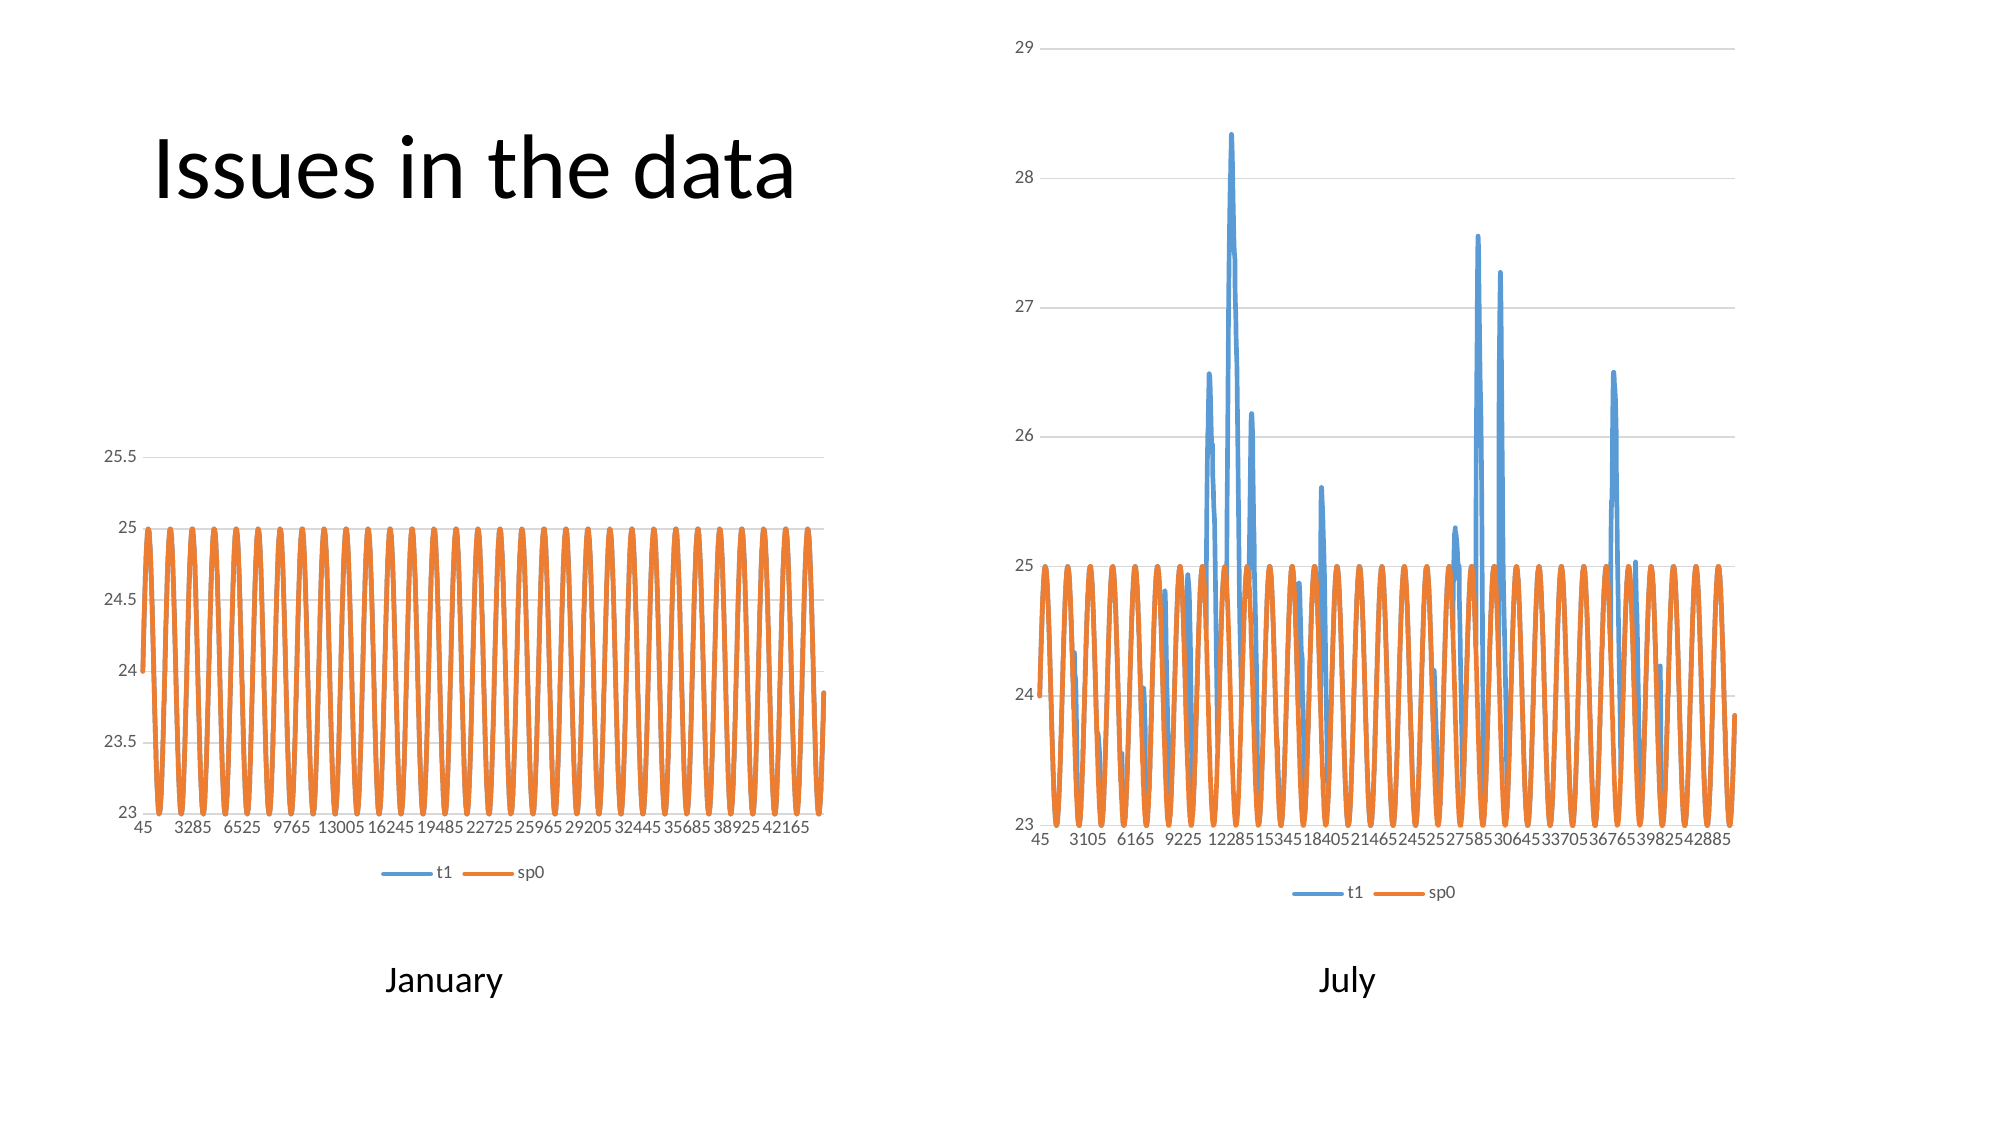

### Chart

| Category | t1 | sp0 |
|---|---|---|
# Issues in the data

### Chart

| Category | t1 | sp0 |
|---|---|---|
January
July